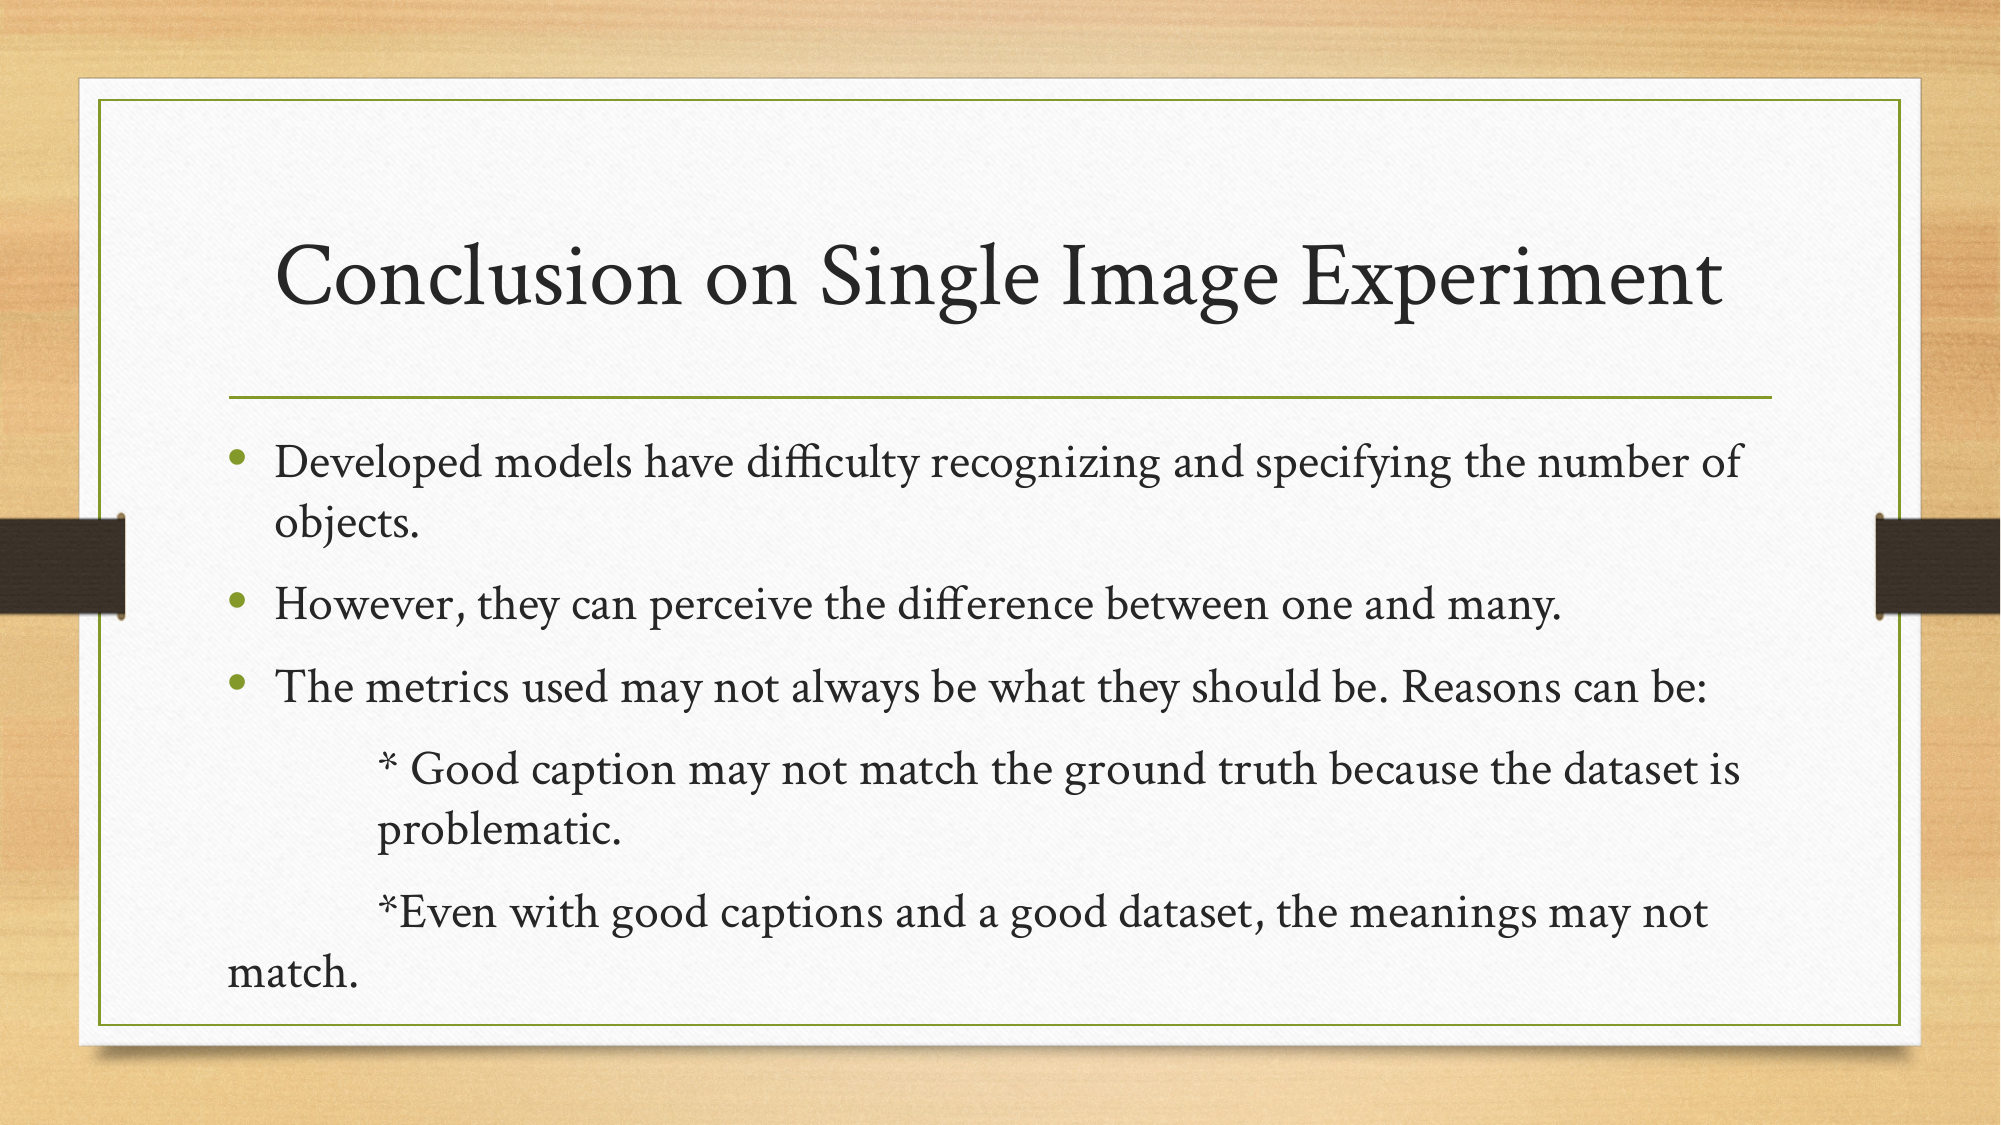

# Conclusion on Single Image Experiment
Developed models have difficulty recognizing and specifying the number of objects.
However, they can perceive the difference between one and many.
The metrics used may not always be what they should be. Reasons can be:
	* Good caption may not match the ground truth because the dataset is 	problematic.
	*Even with good captions and a good dataset, the meanings may not 	match.